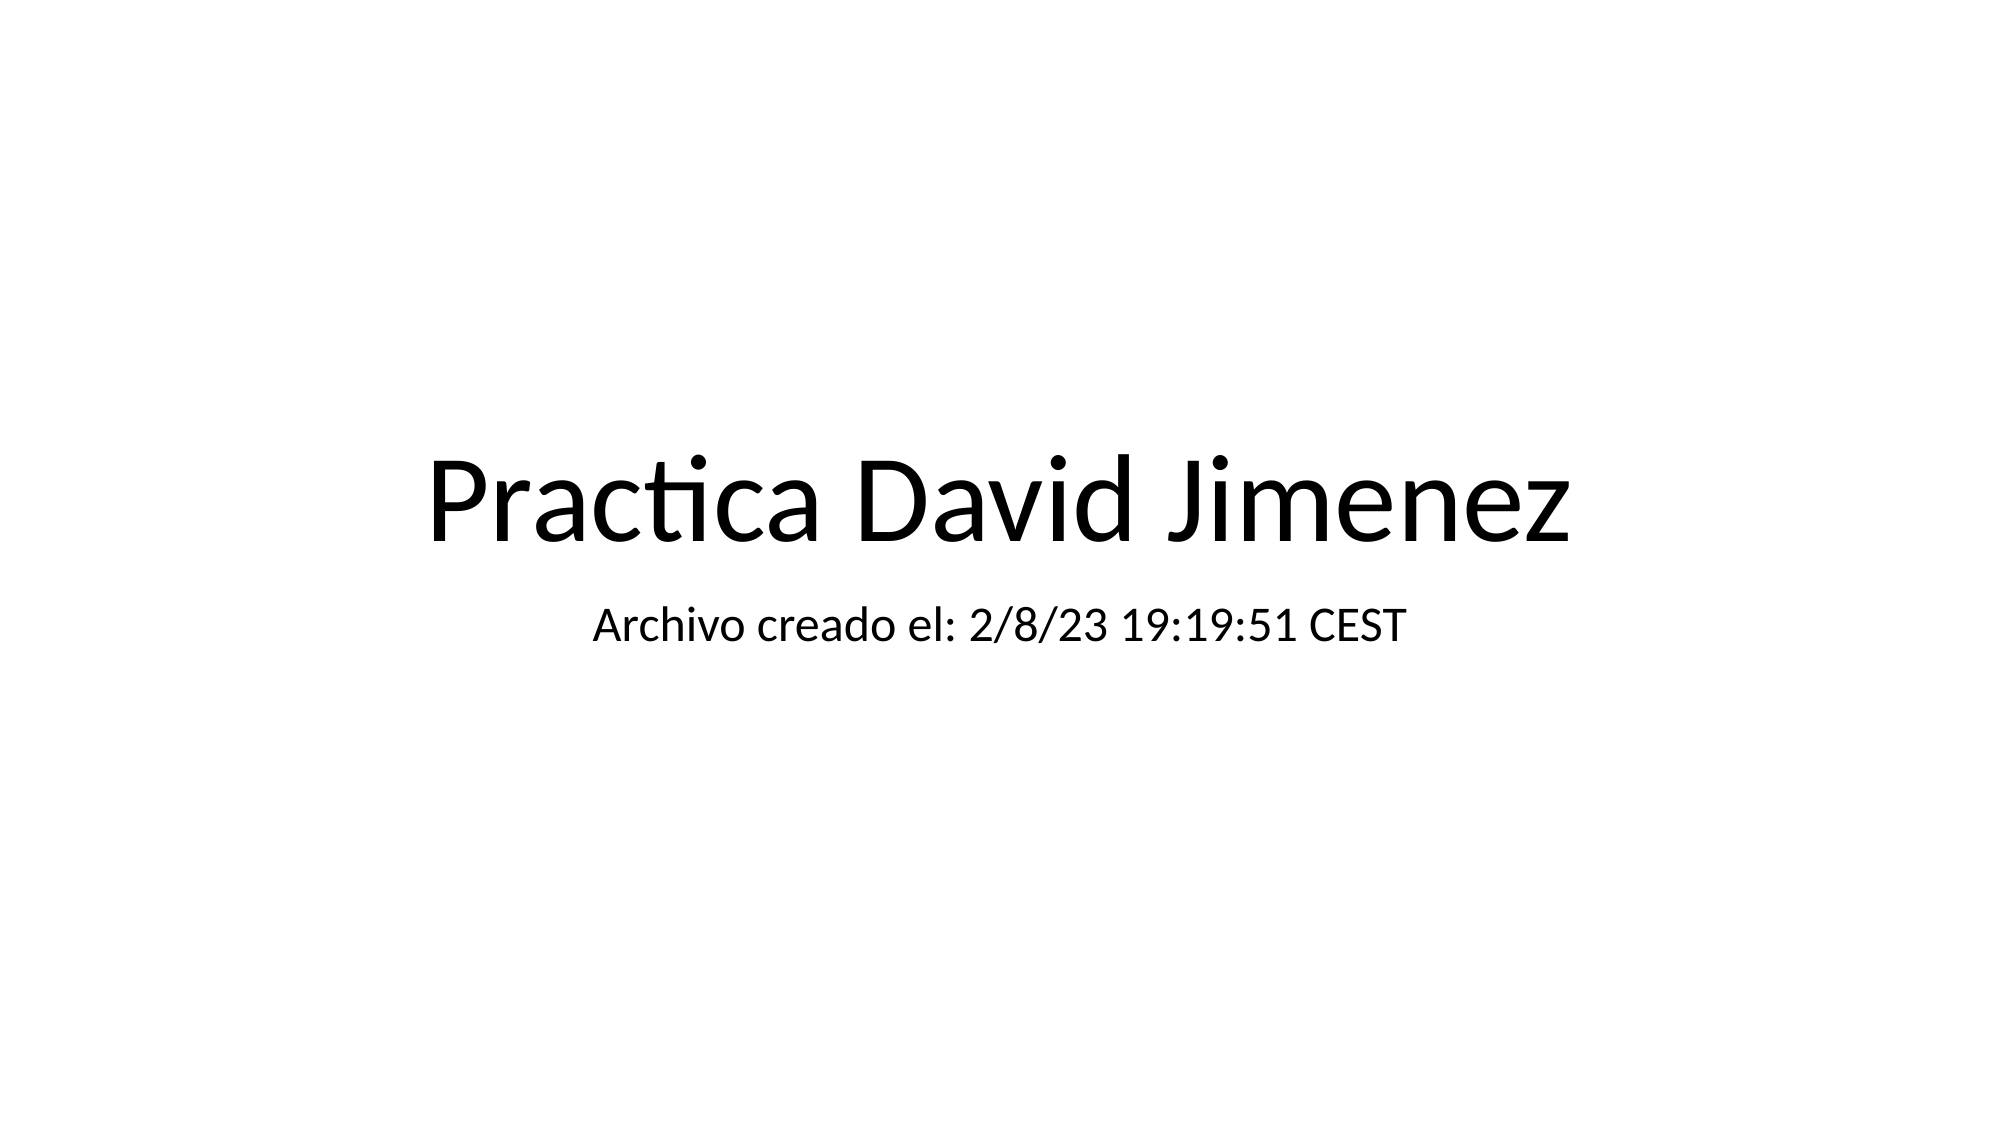

# Practica David Jimenez
Archivo creado el: 2/8/23 19:19:51 CEST